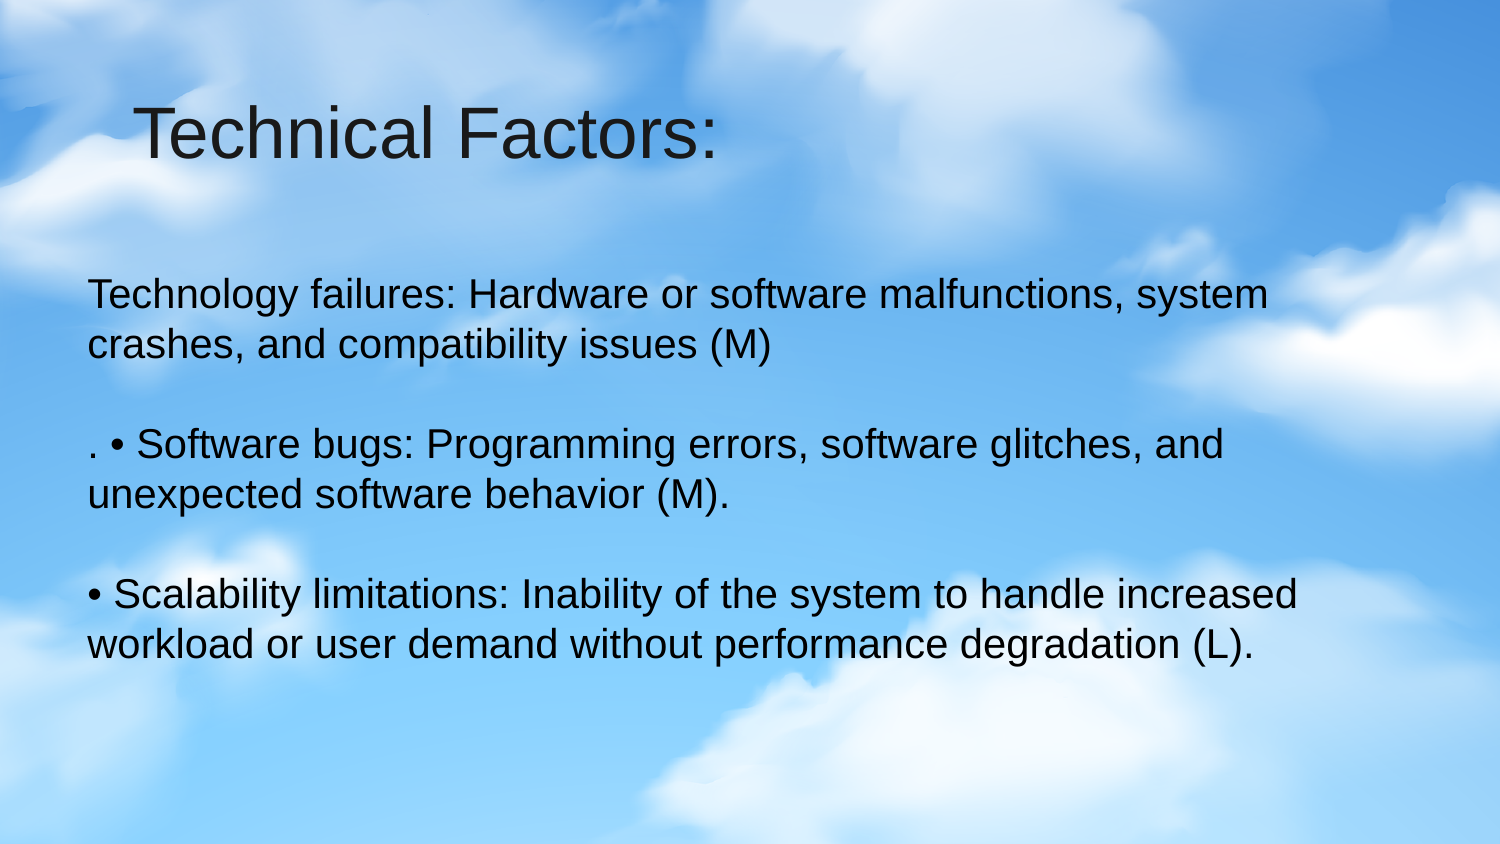

# Technical Factors:
Technology failures: Hardware or software malfunctions, system crashes, and compatibility issues (M)

. • Software bugs: Programming errors, software glitches, and unexpected software behavior (M).

• Scalability limitations: Inability of the system to handle increased workload or user demand without performance degradation (L).